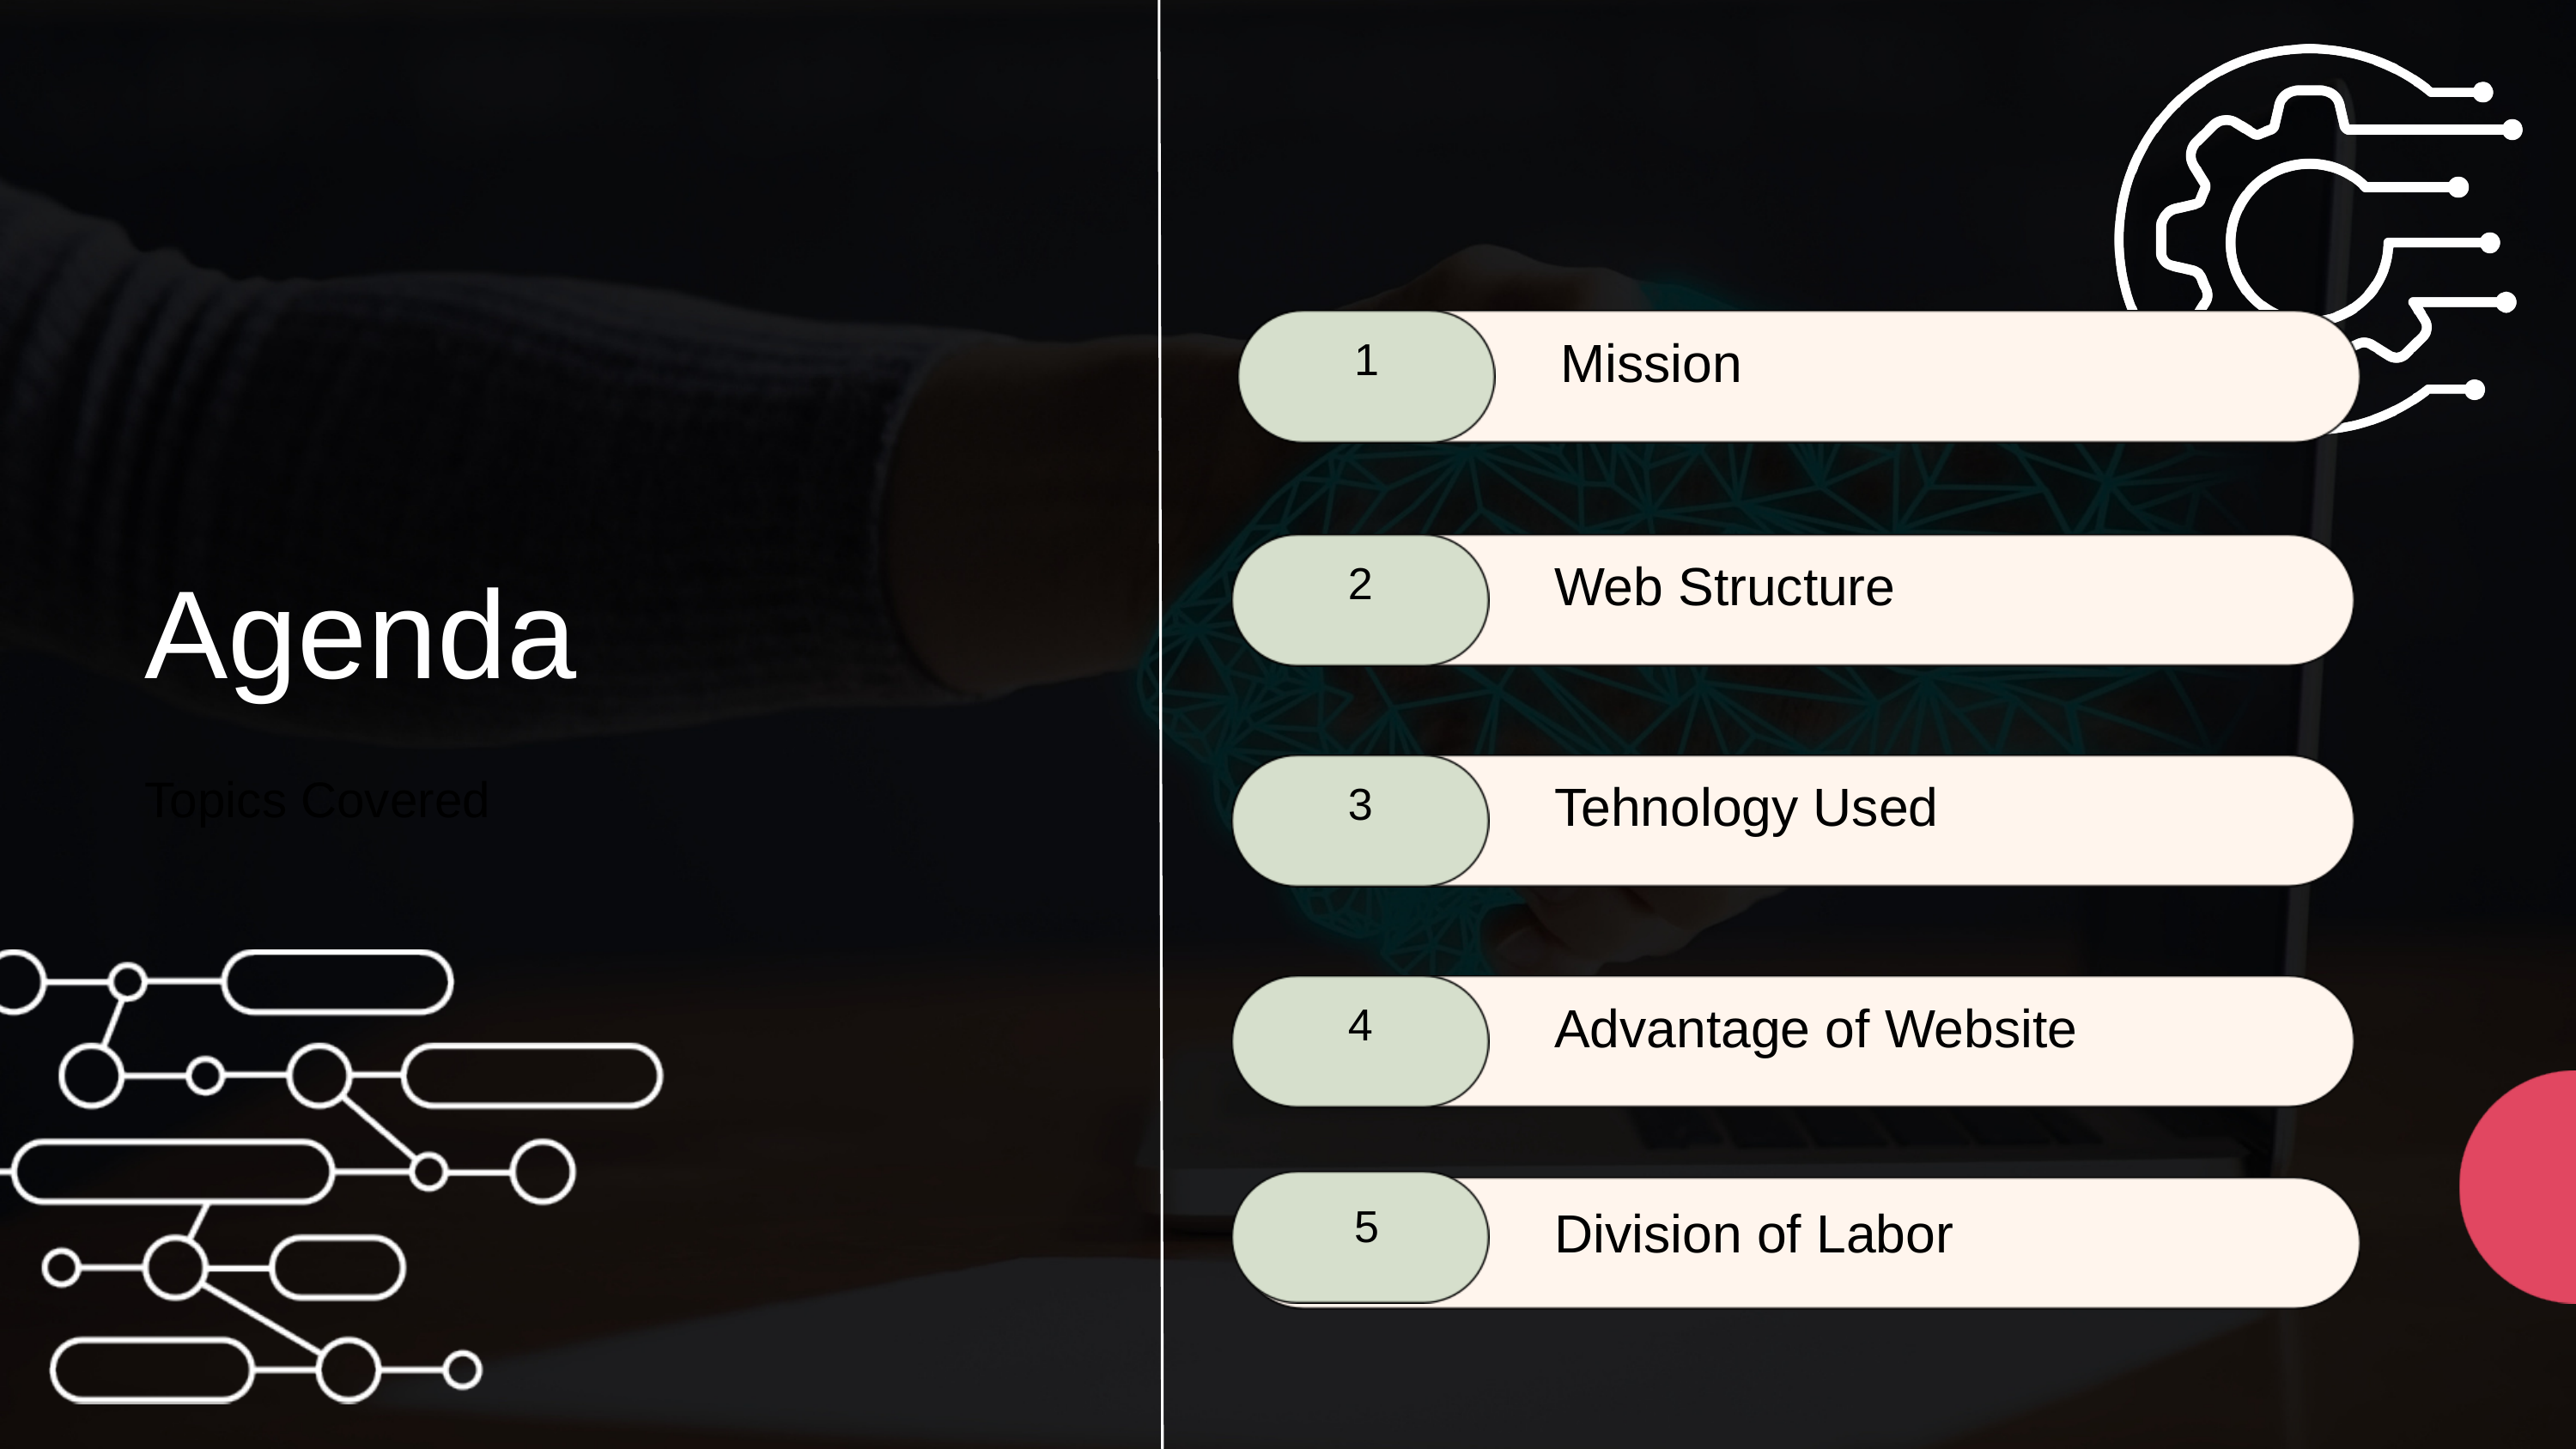

Mission
1

Web Structure
2
Agenda

Topics Covered
Tehnology Used
3

Advantage of Website
4

Division of Labor
5